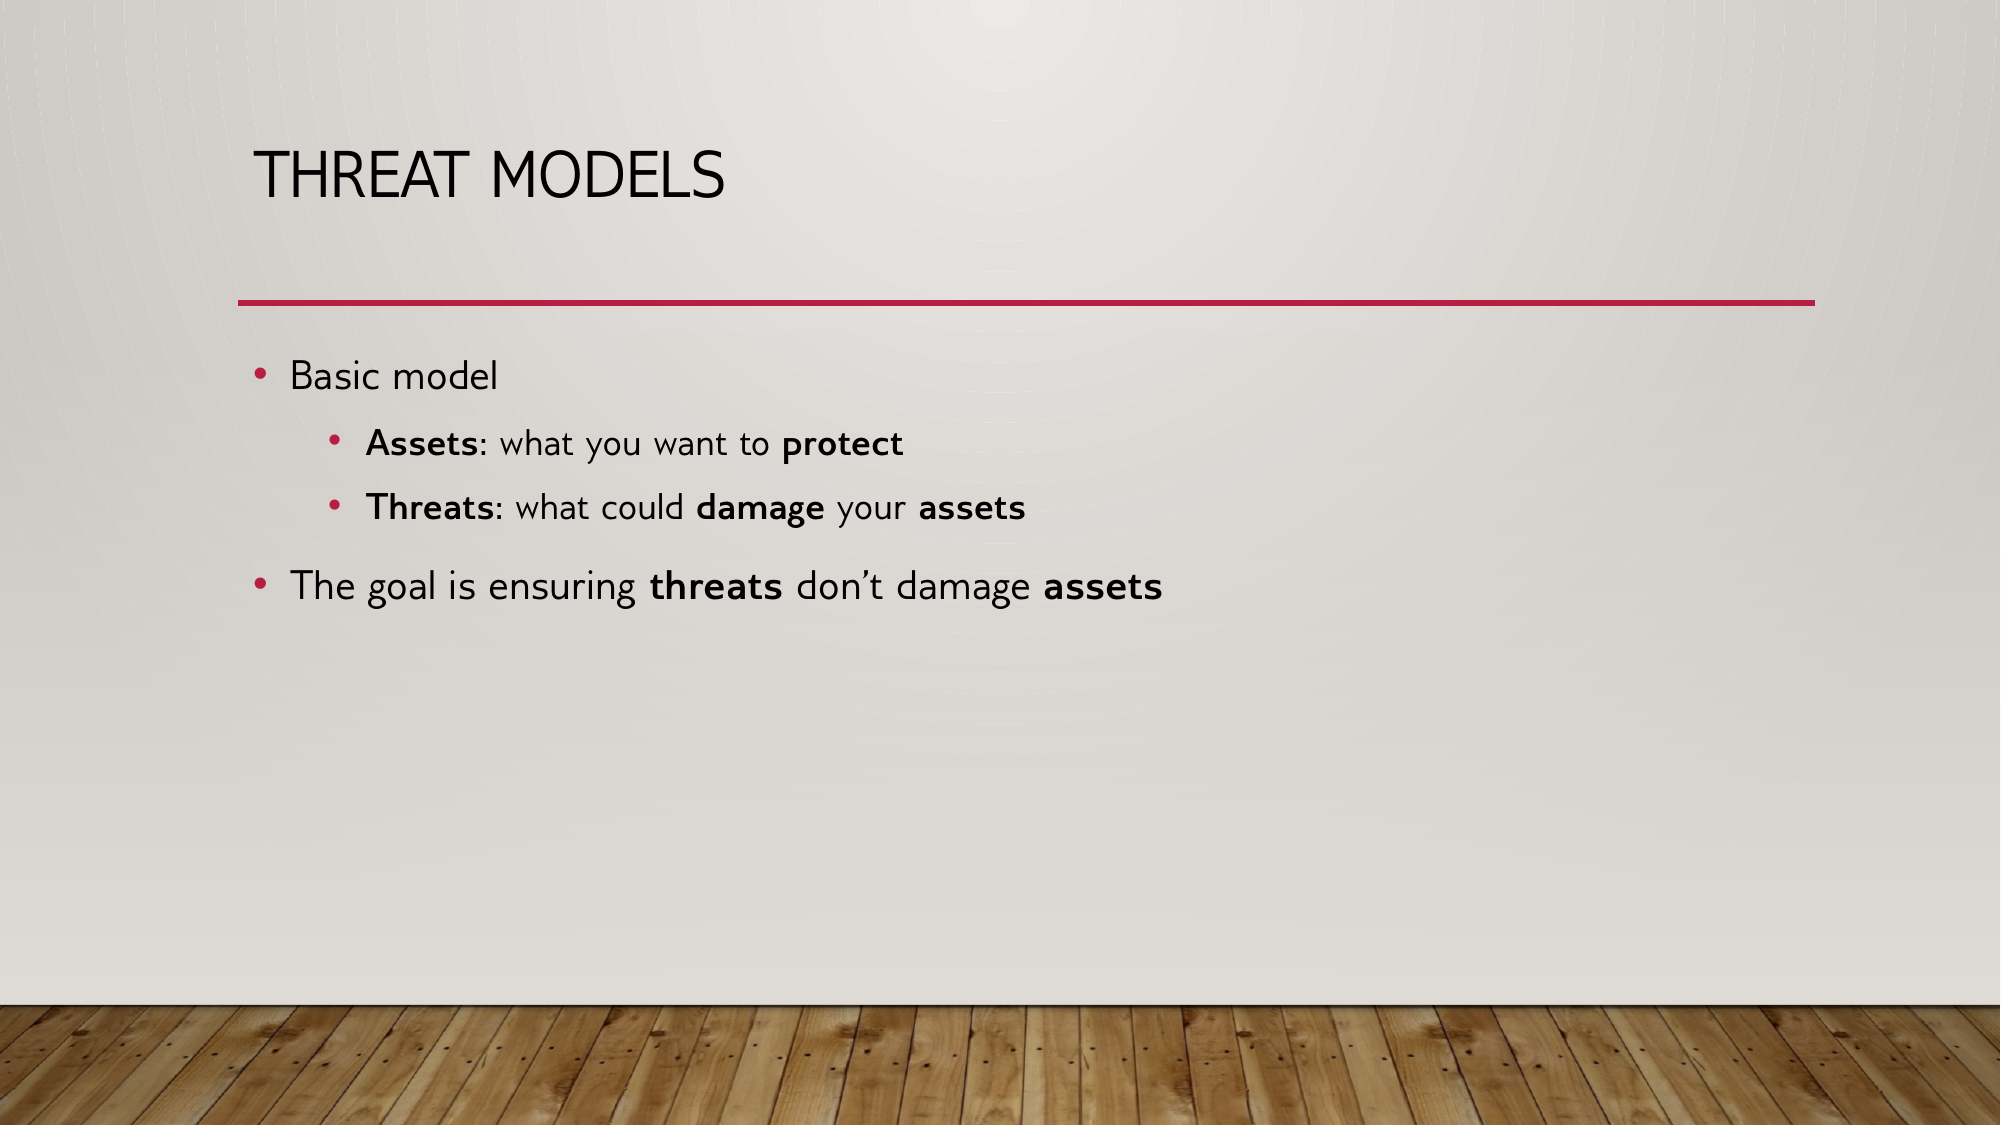

# Threat models
Basic model
Assets: what you want to protect
Threats: what could damage your assets
The goal is ensuring threats don’t damage assets